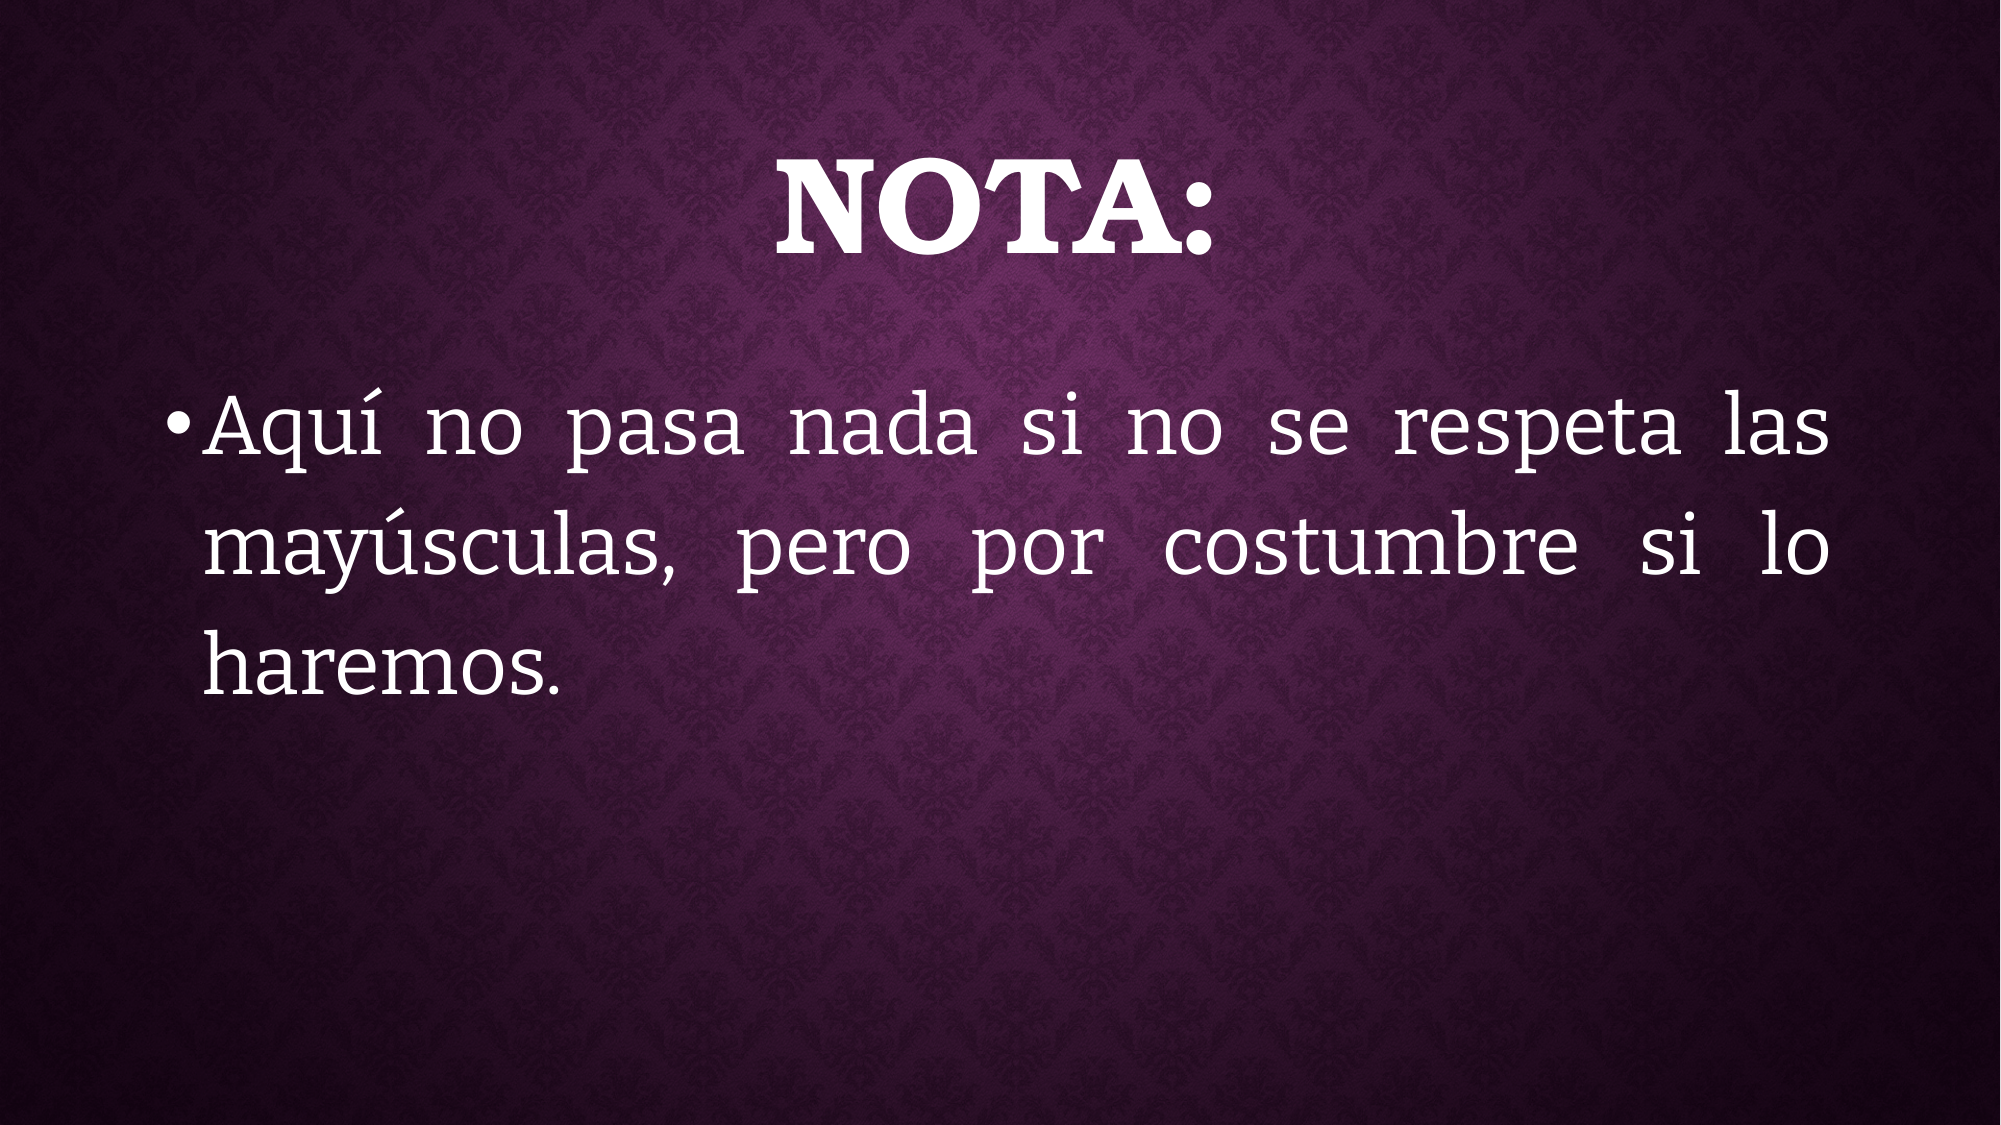

# Nota:
Aquí no pasa nada si no se respeta las mayúsculas, pero por costumbre si lo haremos.